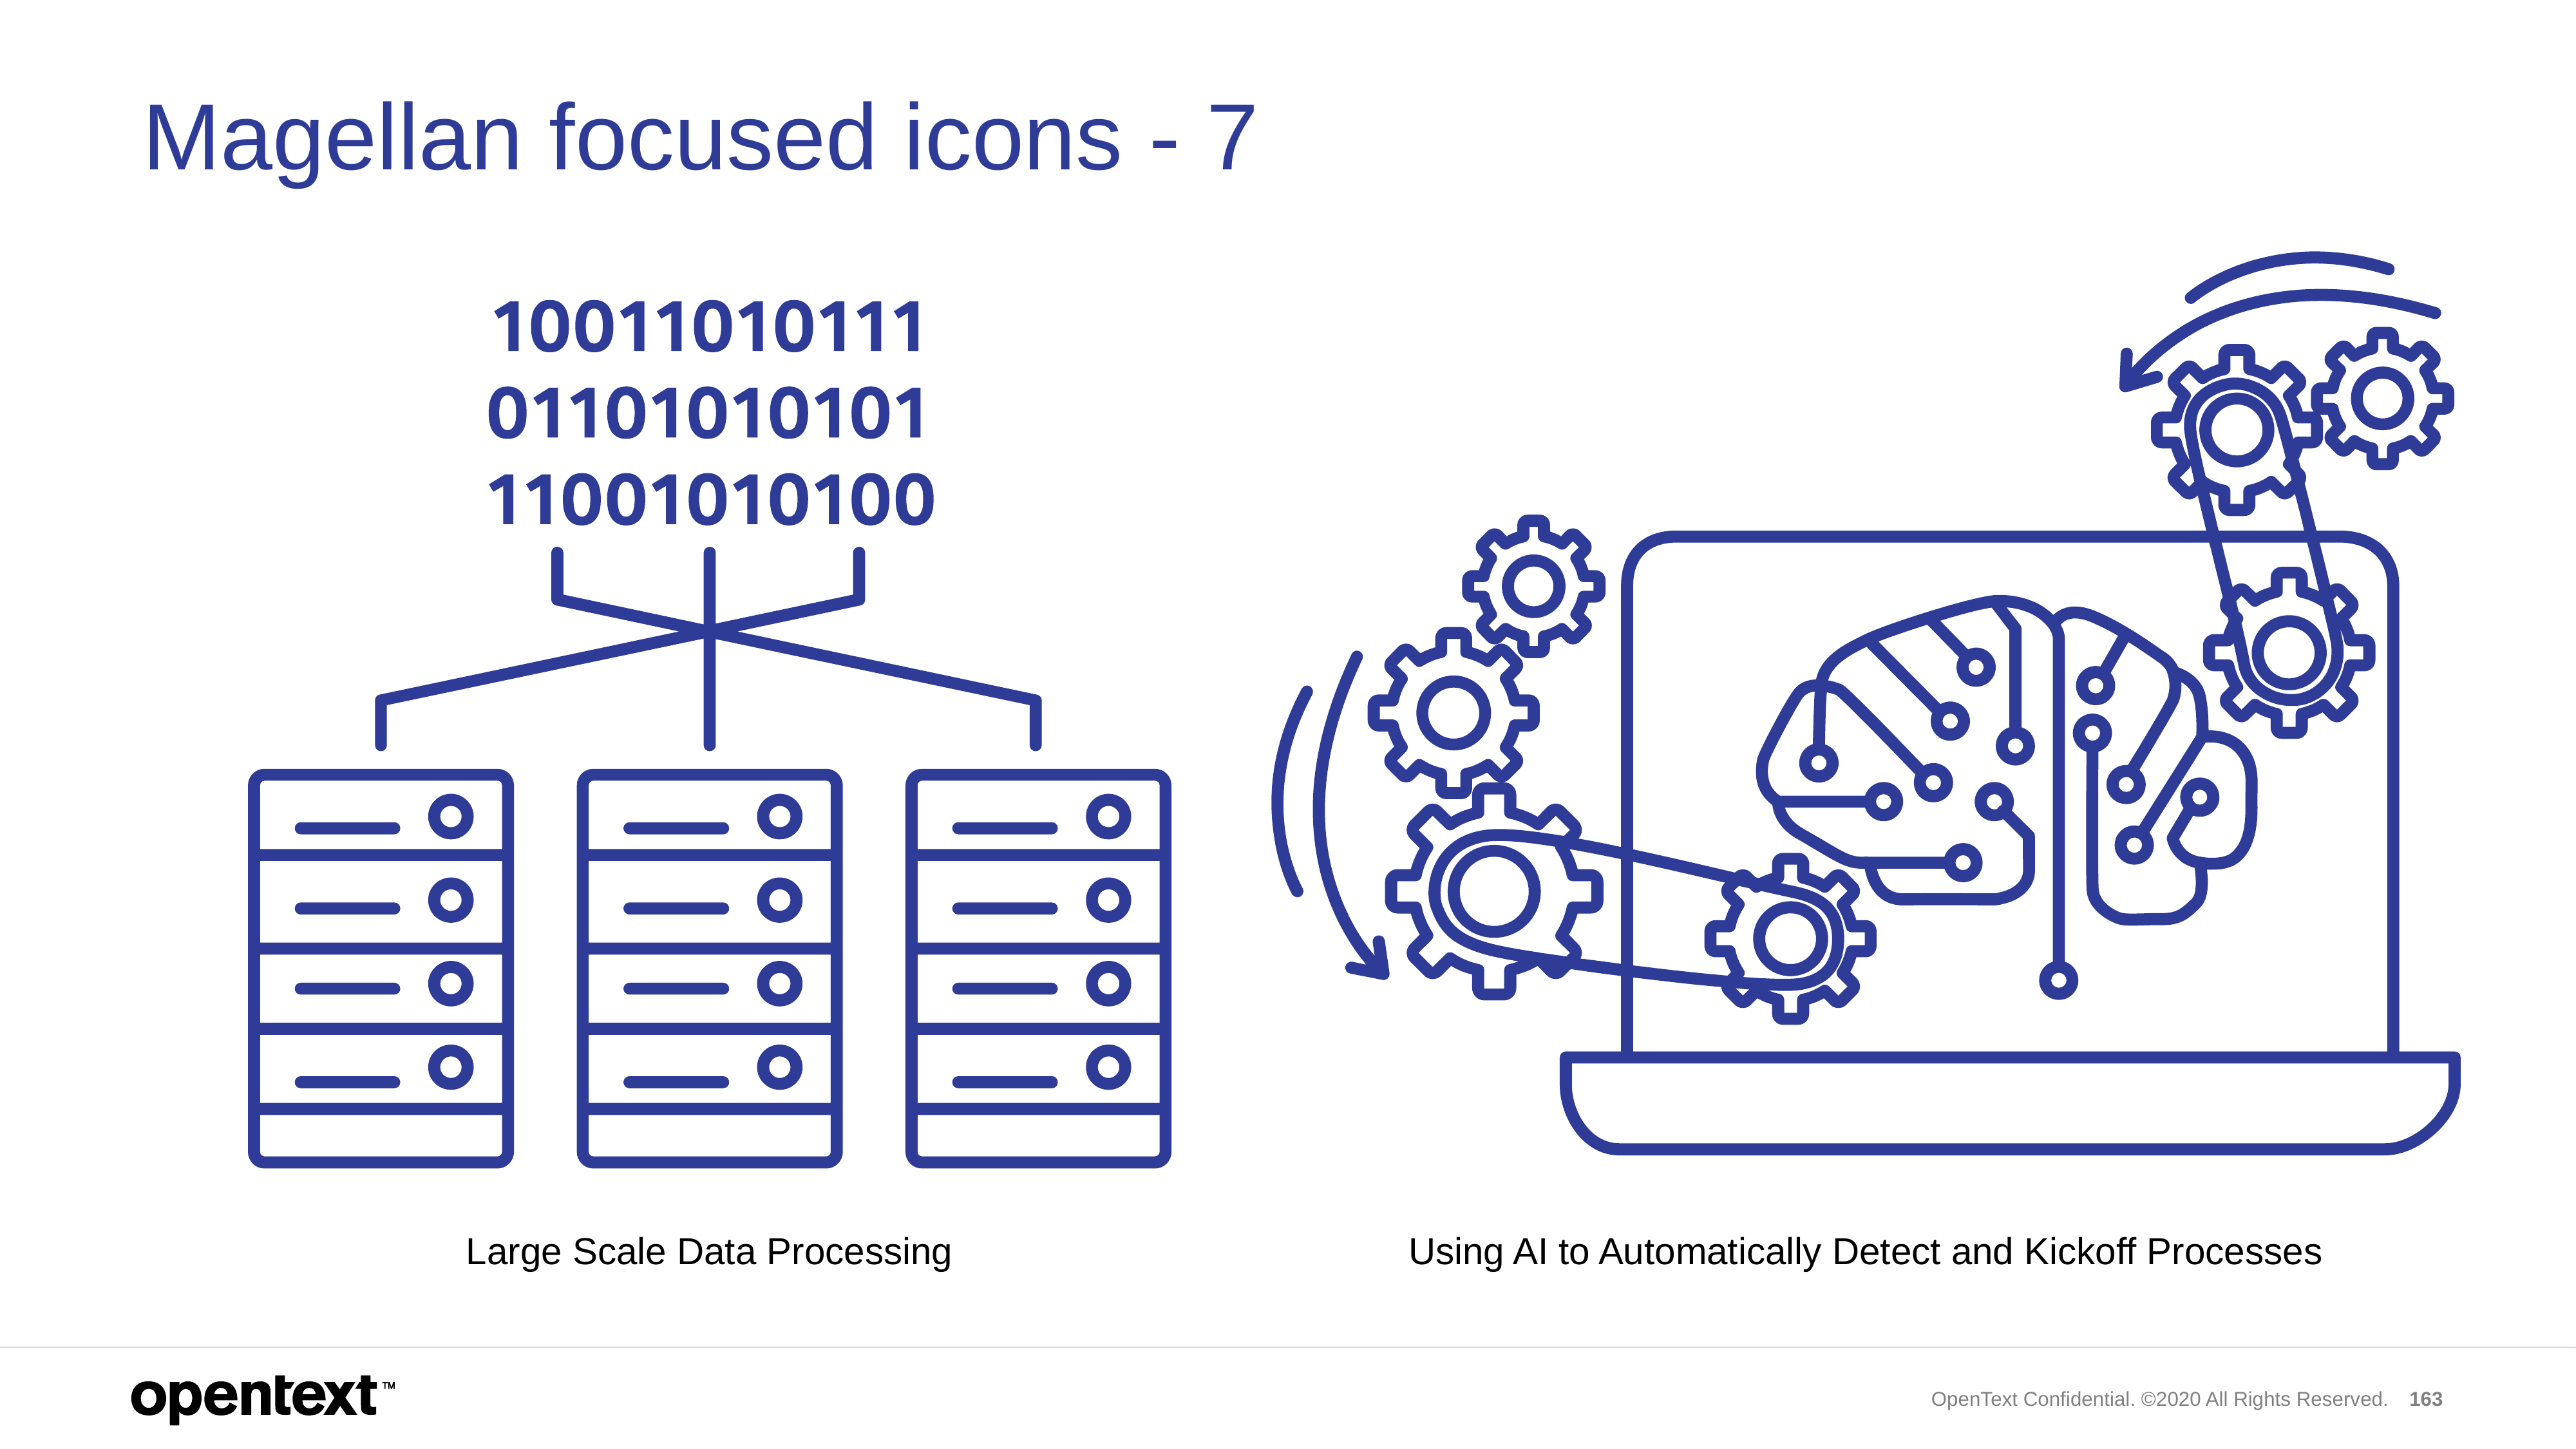

# Magellan focused icons - 7

Large Scale Data Processing
Using AI to Automatically Detect and Kickoff Processes